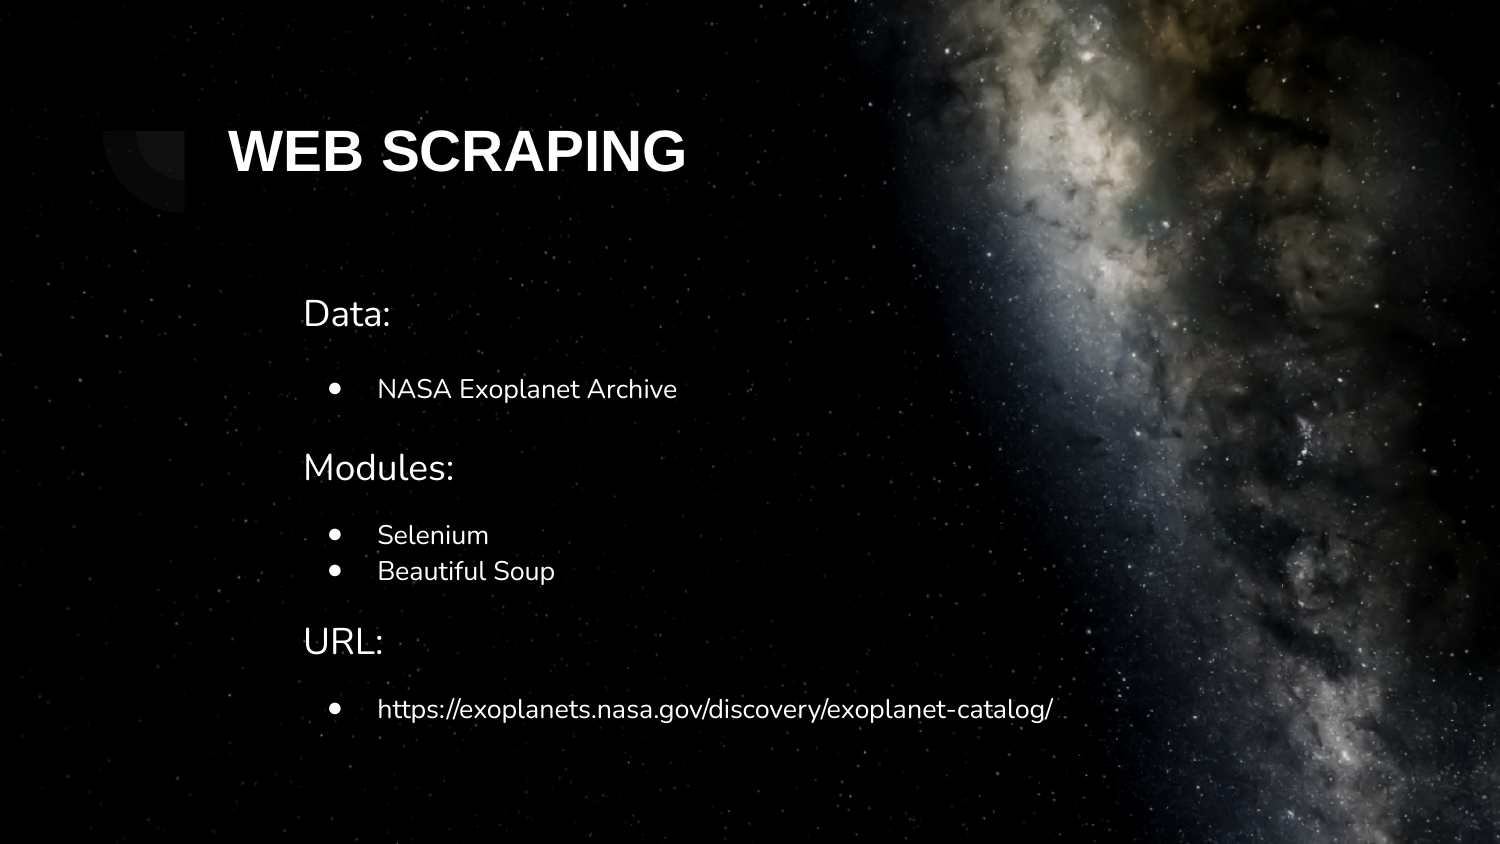

# WEB SCRAPING
Data:
NASA Exoplanet Archive
Modules:
Selenium
Beautiful Soup
URL:
https://exoplanets.nasa.gov/discovery/exoplanet-catalog/